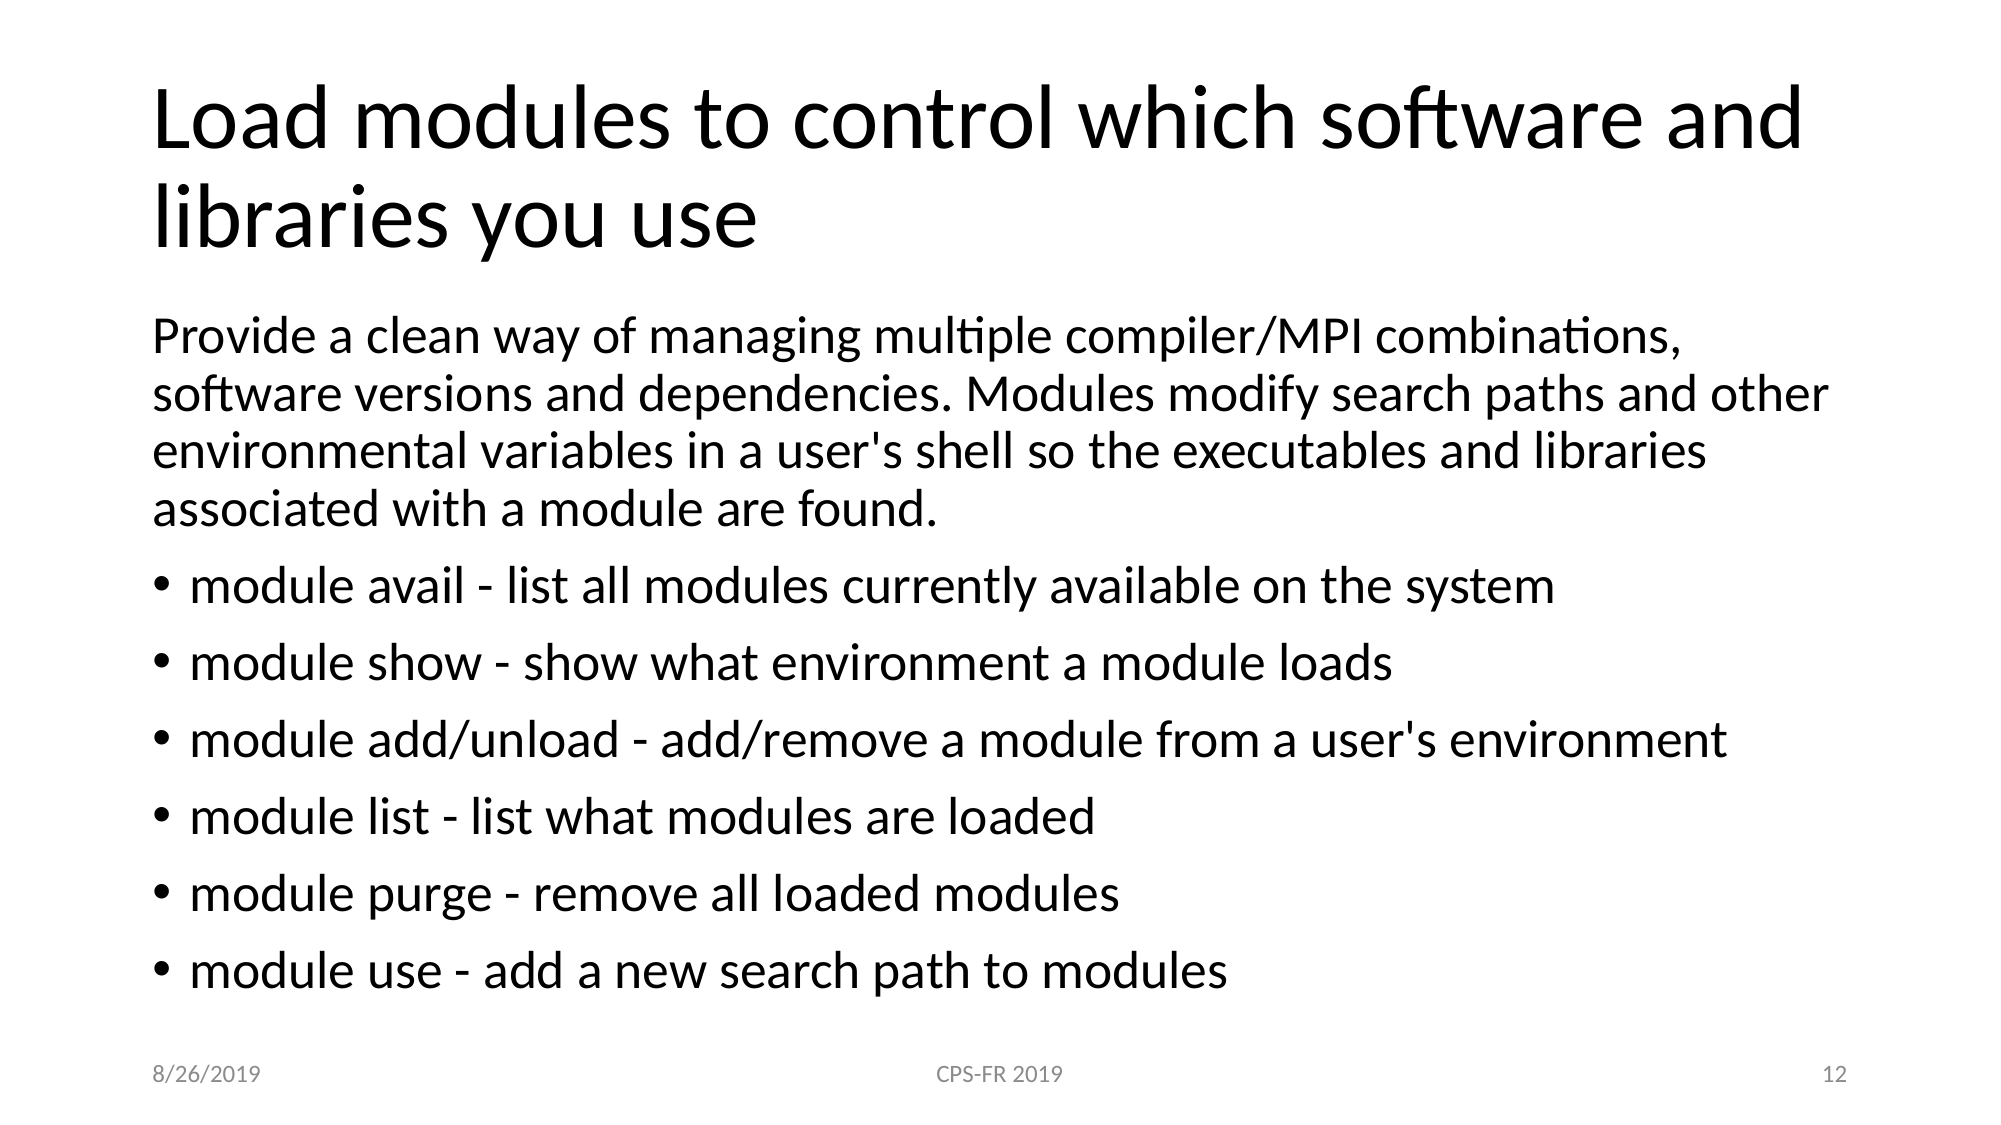

# Load modules to control which software and libraries you use
Provide a clean way of managing multiple compiler/MPI combinations, software versions and dependencies. Modules modify search paths and other environmental variables in a user's shell so the executables and libraries associated with a module are found.
module avail - list all modules currently available on the system
module show - show what environment a module loads
module add/unload - add/remove a module from a user's environment
module list - list what modules are loaded
module purge - remove all loaded modules
module use - add a new search path to modules
8/26/2019
CPS-FR 2019
12